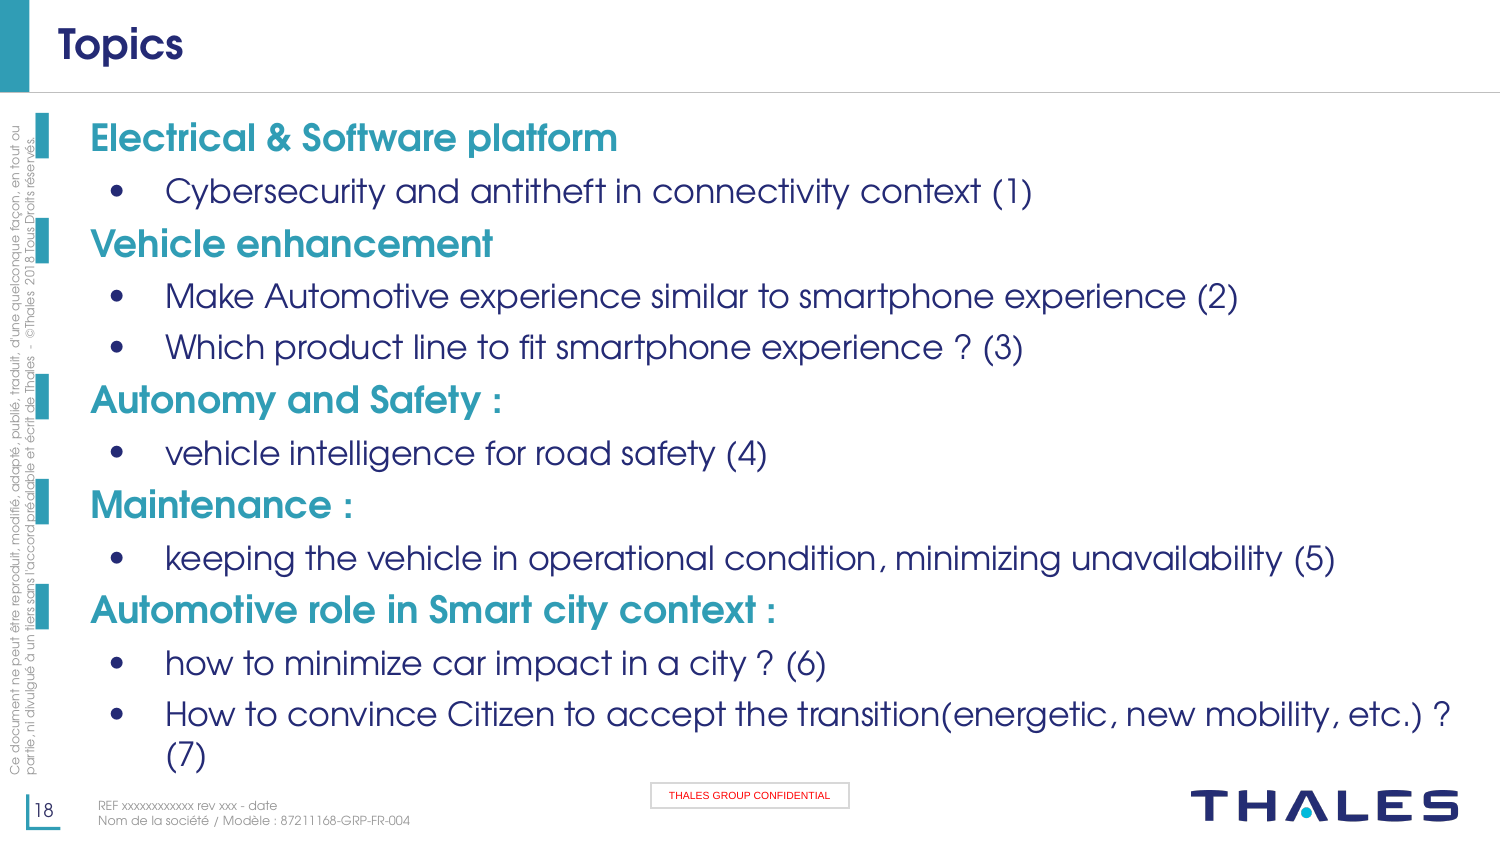

# Topics
Electrical & Software platform
Cybersecurity and antitheft in connectivity context (1)
Vehicle enhancement
Make Automotive experience similar to smartphone experience (2)
Which product line to fit smartphone experience ? (3)
Autonomy and Safety :
vehicle intelligence for road safety (4)
Maintenance :
keeping the vehicle in operational condition, minimizing unavailability (5)
Automotive role in Smart city context :
how to minimize car impact in a city ? (6)
How to convince Citizen to accept the transition(energetic, new mobility, etc.) ? (7)